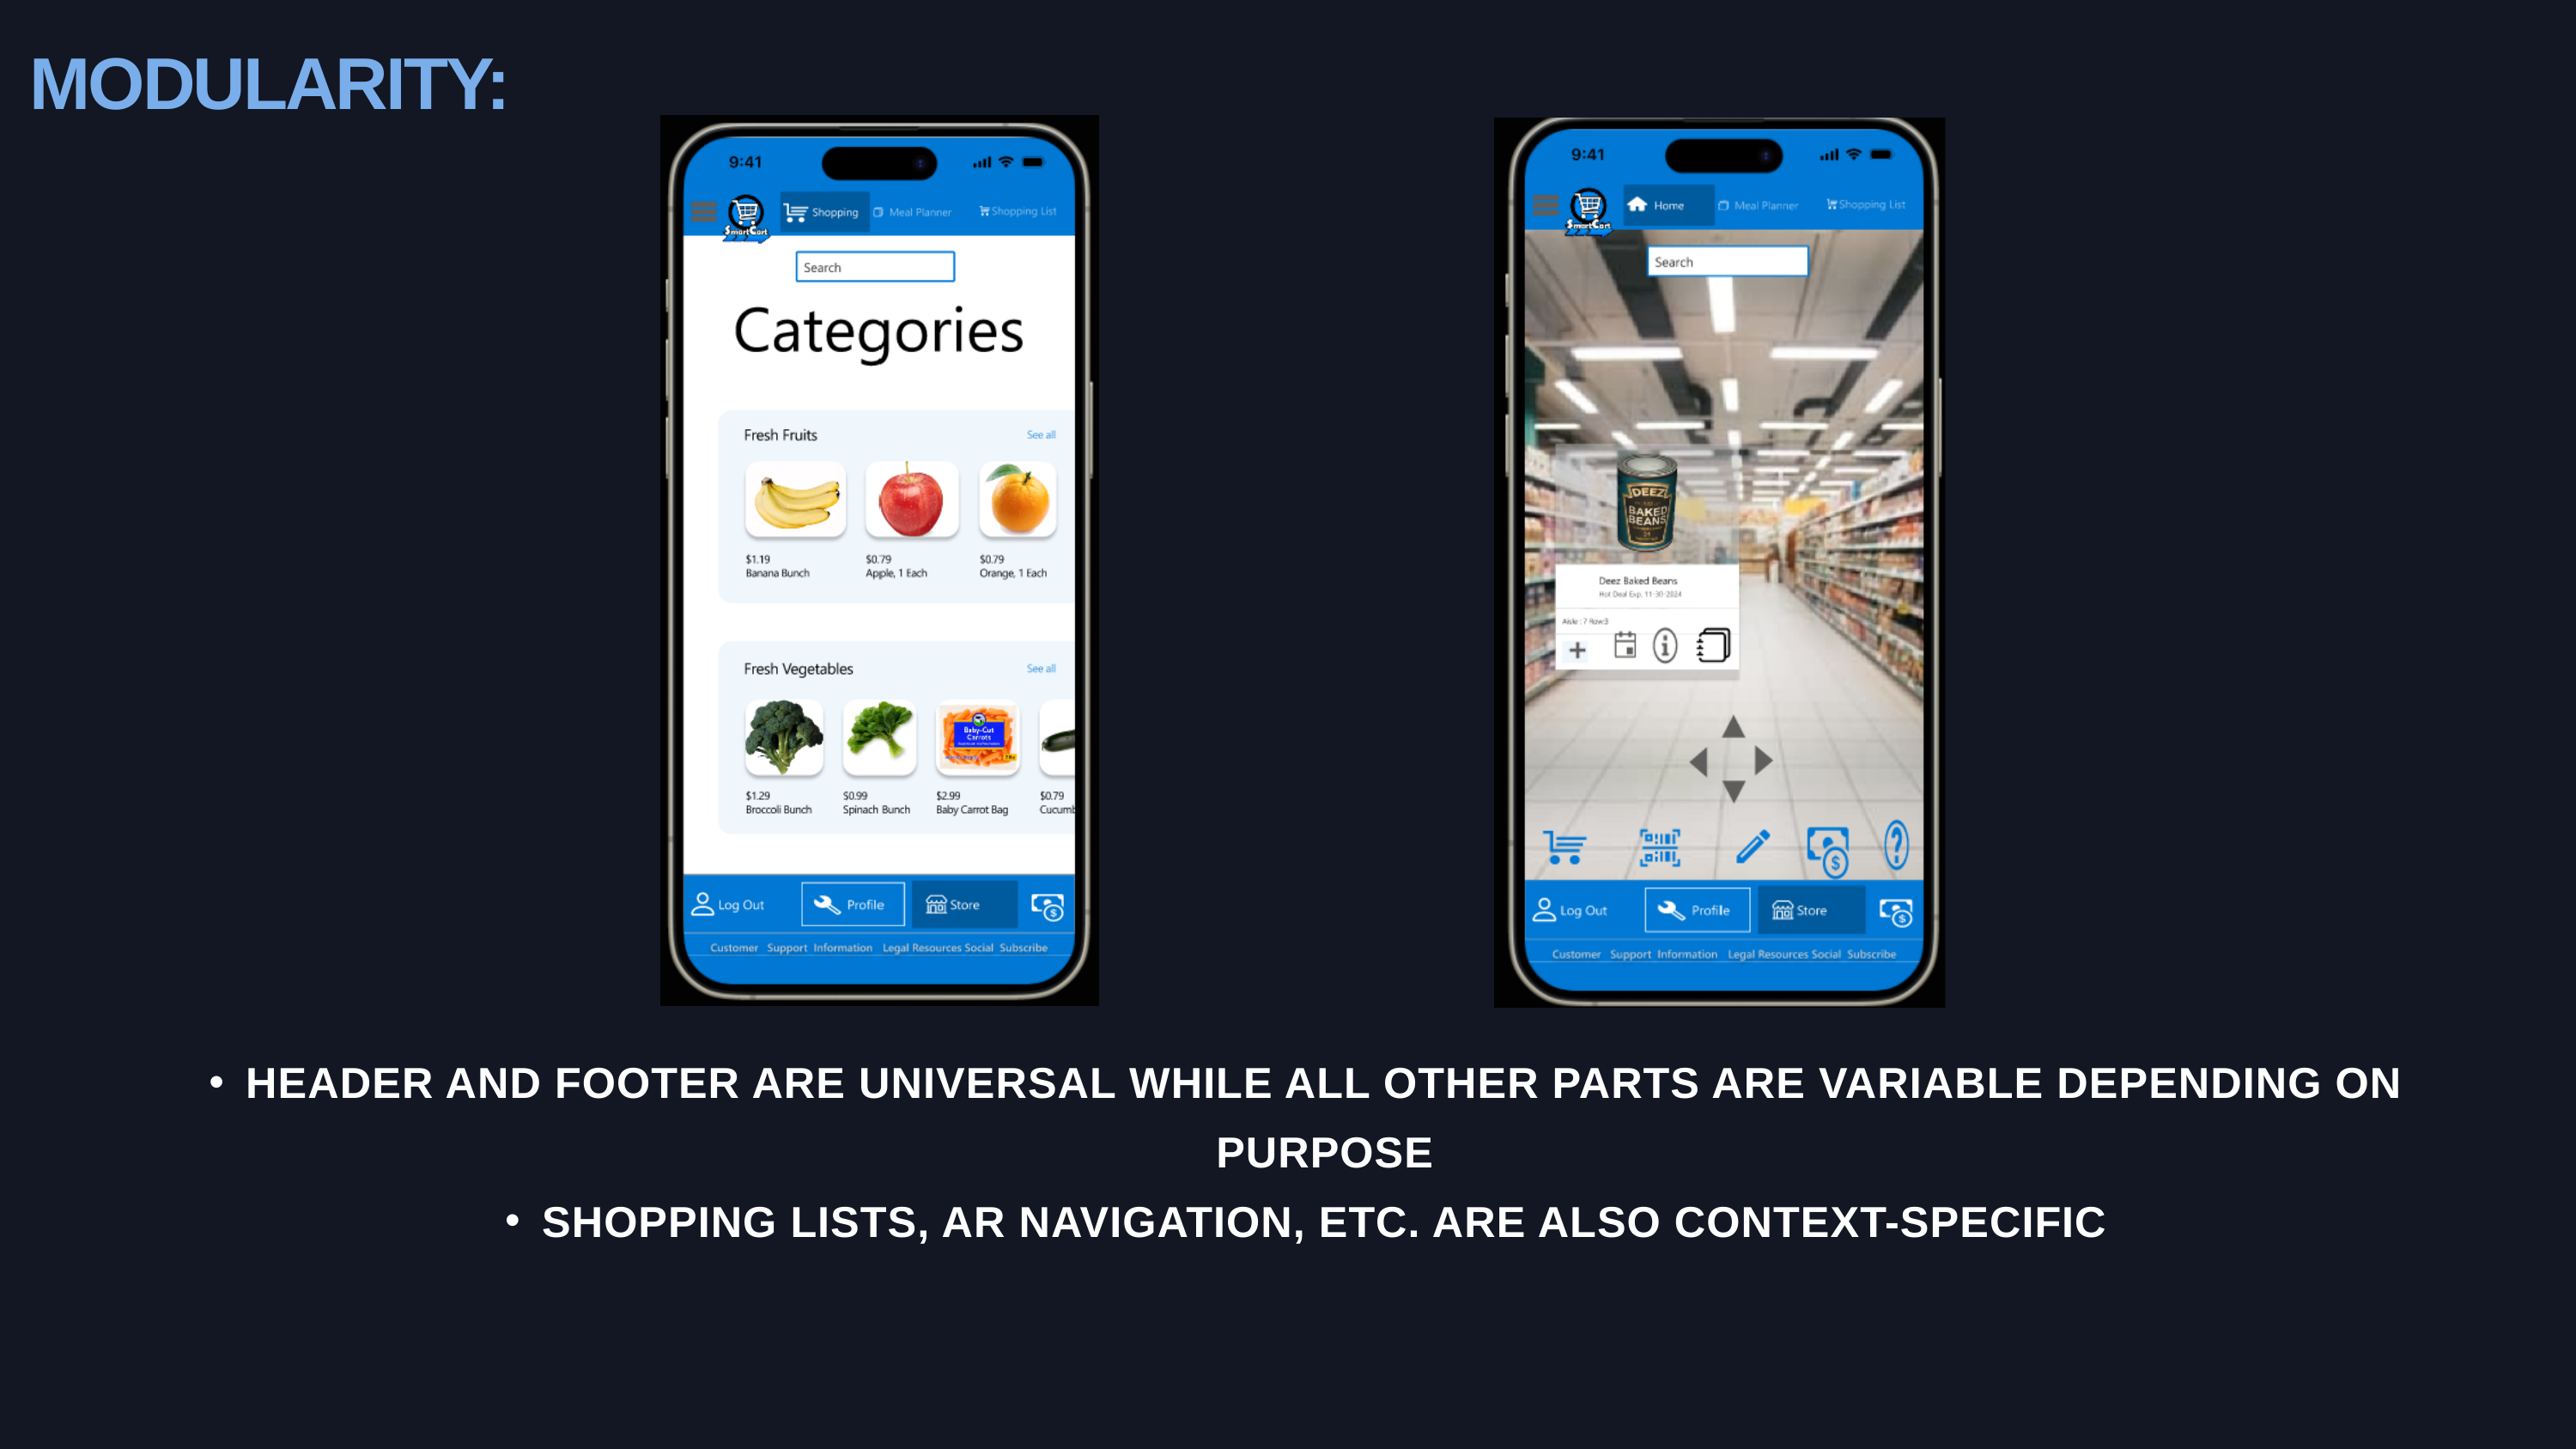

MODULARITY:

HEADER AND FOOTER ARE UNIVERSAL WHILE ALL OTHER PARTS ARE VARIABLE DEPENDING ON PURPOSE
SHOPPING LISTS, AR NAVIGATION, ETC. ARE ALSO CONTEXT-SPECIFIC